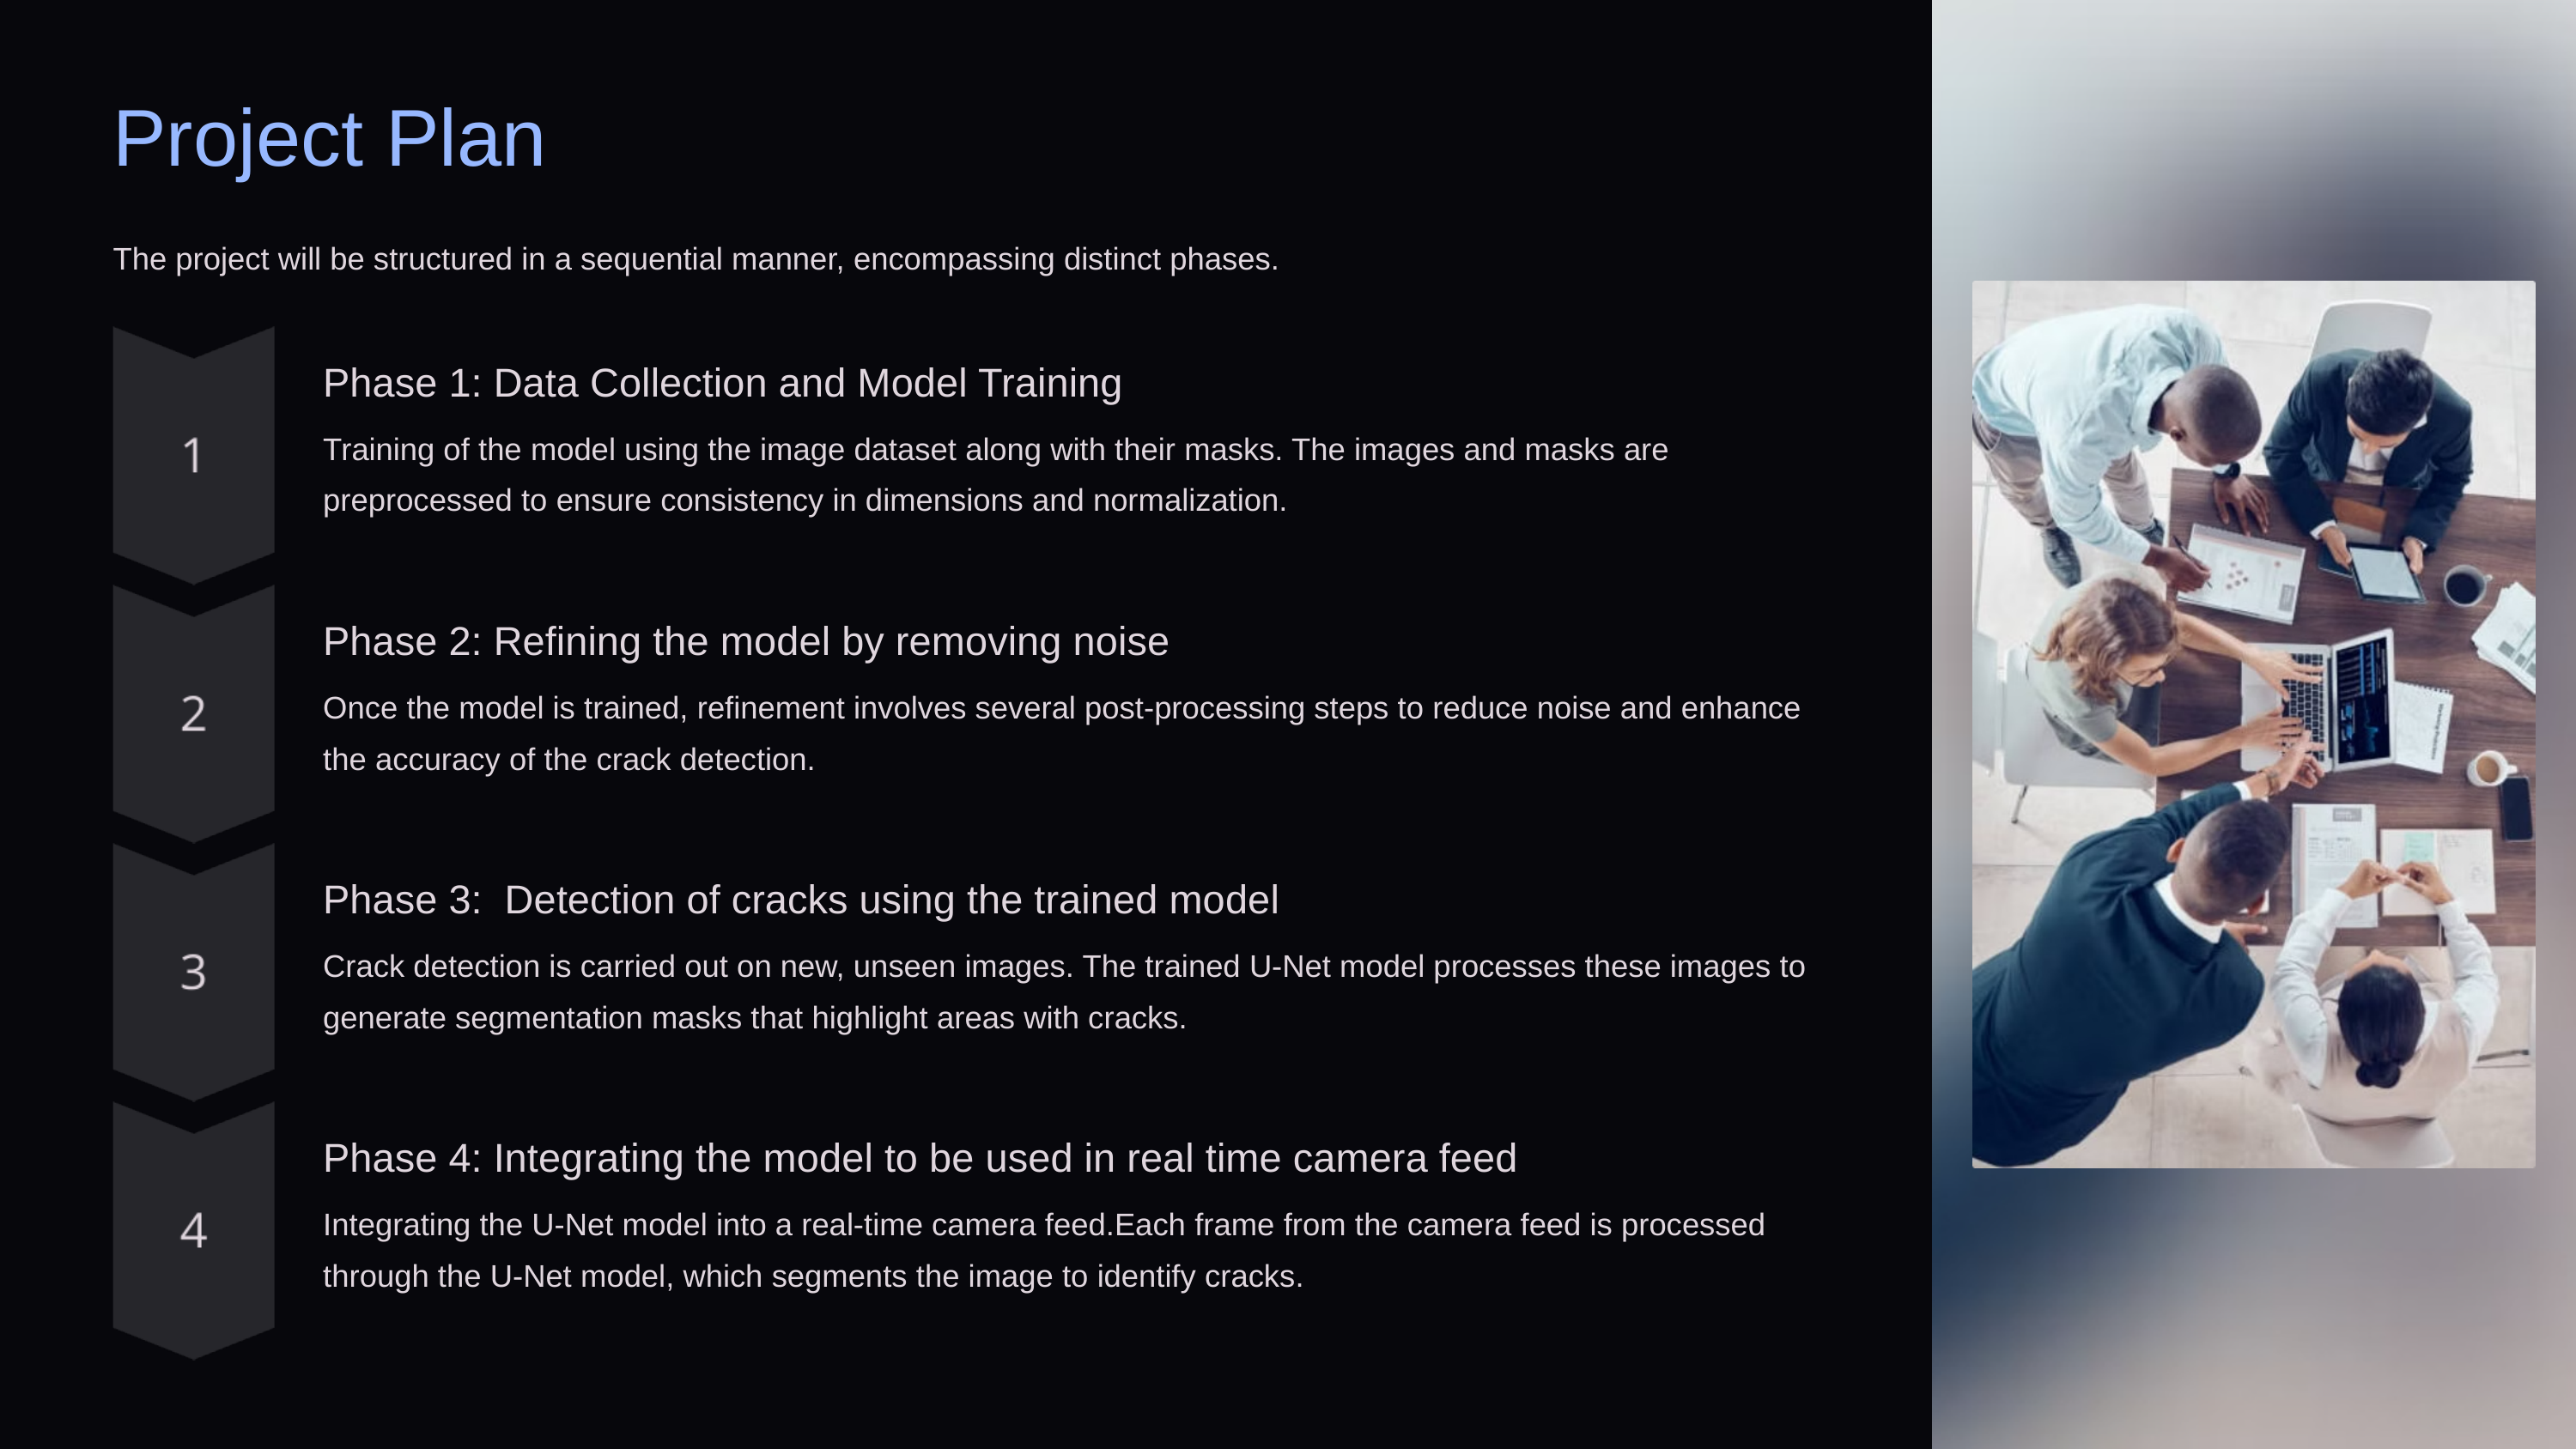

Project Plan
The project will be structured in a sequential manner, encompassing distinct phases.

Phase 1: Data Collection and Model Training
Training of the model using the image dataset along with their masks. The images and masks are preprocessed to ensure consistency in dimensions and normalization.

Phase 2: Refining the model by removing noise
Once the model is trained, refinement involves several post-processing steps to reduce noise and enhance the accuracy of the crack detection.

Phase 3:  Detection of cracks using the trained model
Crack detection is carried out on new, unseen images. The trained U-Net model processes these images to generate segmentation masks that highlight areas with cracks.

Phase 4: Integrating the model to be used in real time camera feed
Integrating the U-Net model into a real-time camera feed.Each frame from the camera feed is processed through the U-Net model, which segments the image to identify cracks.